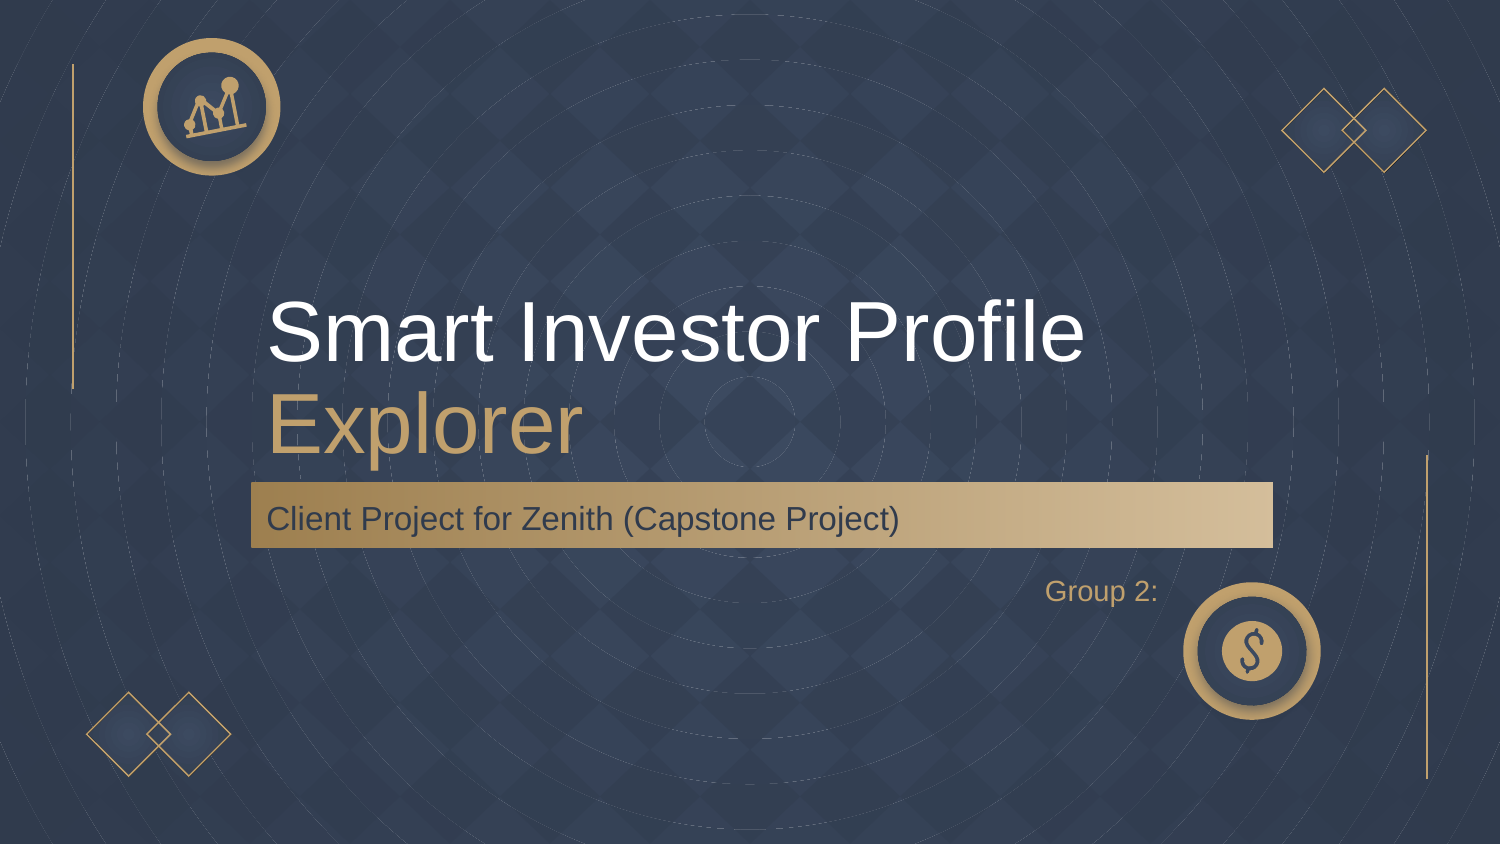

# Smart Investor Profile Explorer
Client Project for Zenith (Capstone Project)
Group 2: